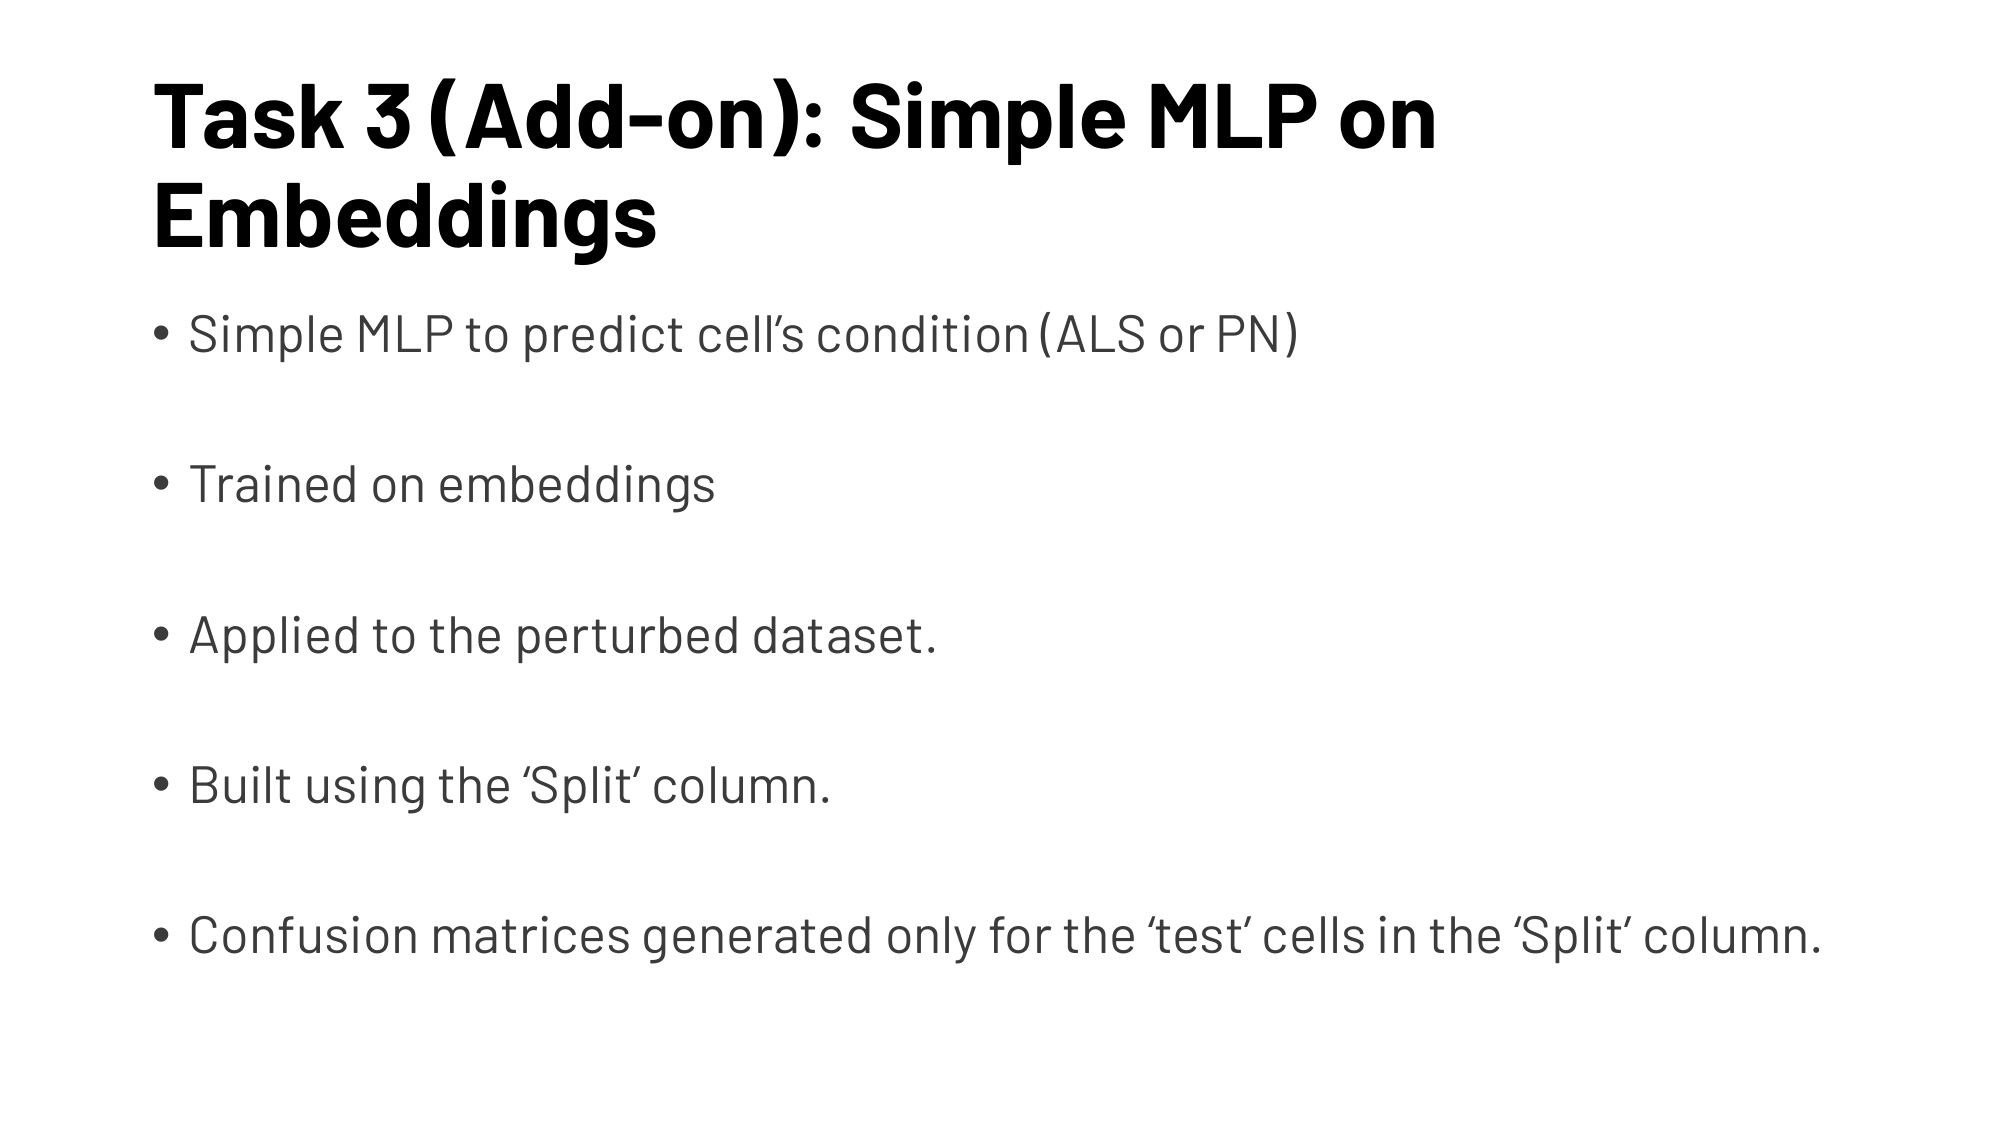

# Task 3 (Add-on): Simple MLP on Embeddings
Simple MLP to predict cell’s condition (ALS or PN)

Trained on embeddings

Applied to the perturbed dataset.

Built using the ‘Split’ column.

Confusion matrices generated only for the ‘test’ cells in the ‘Split’ column.